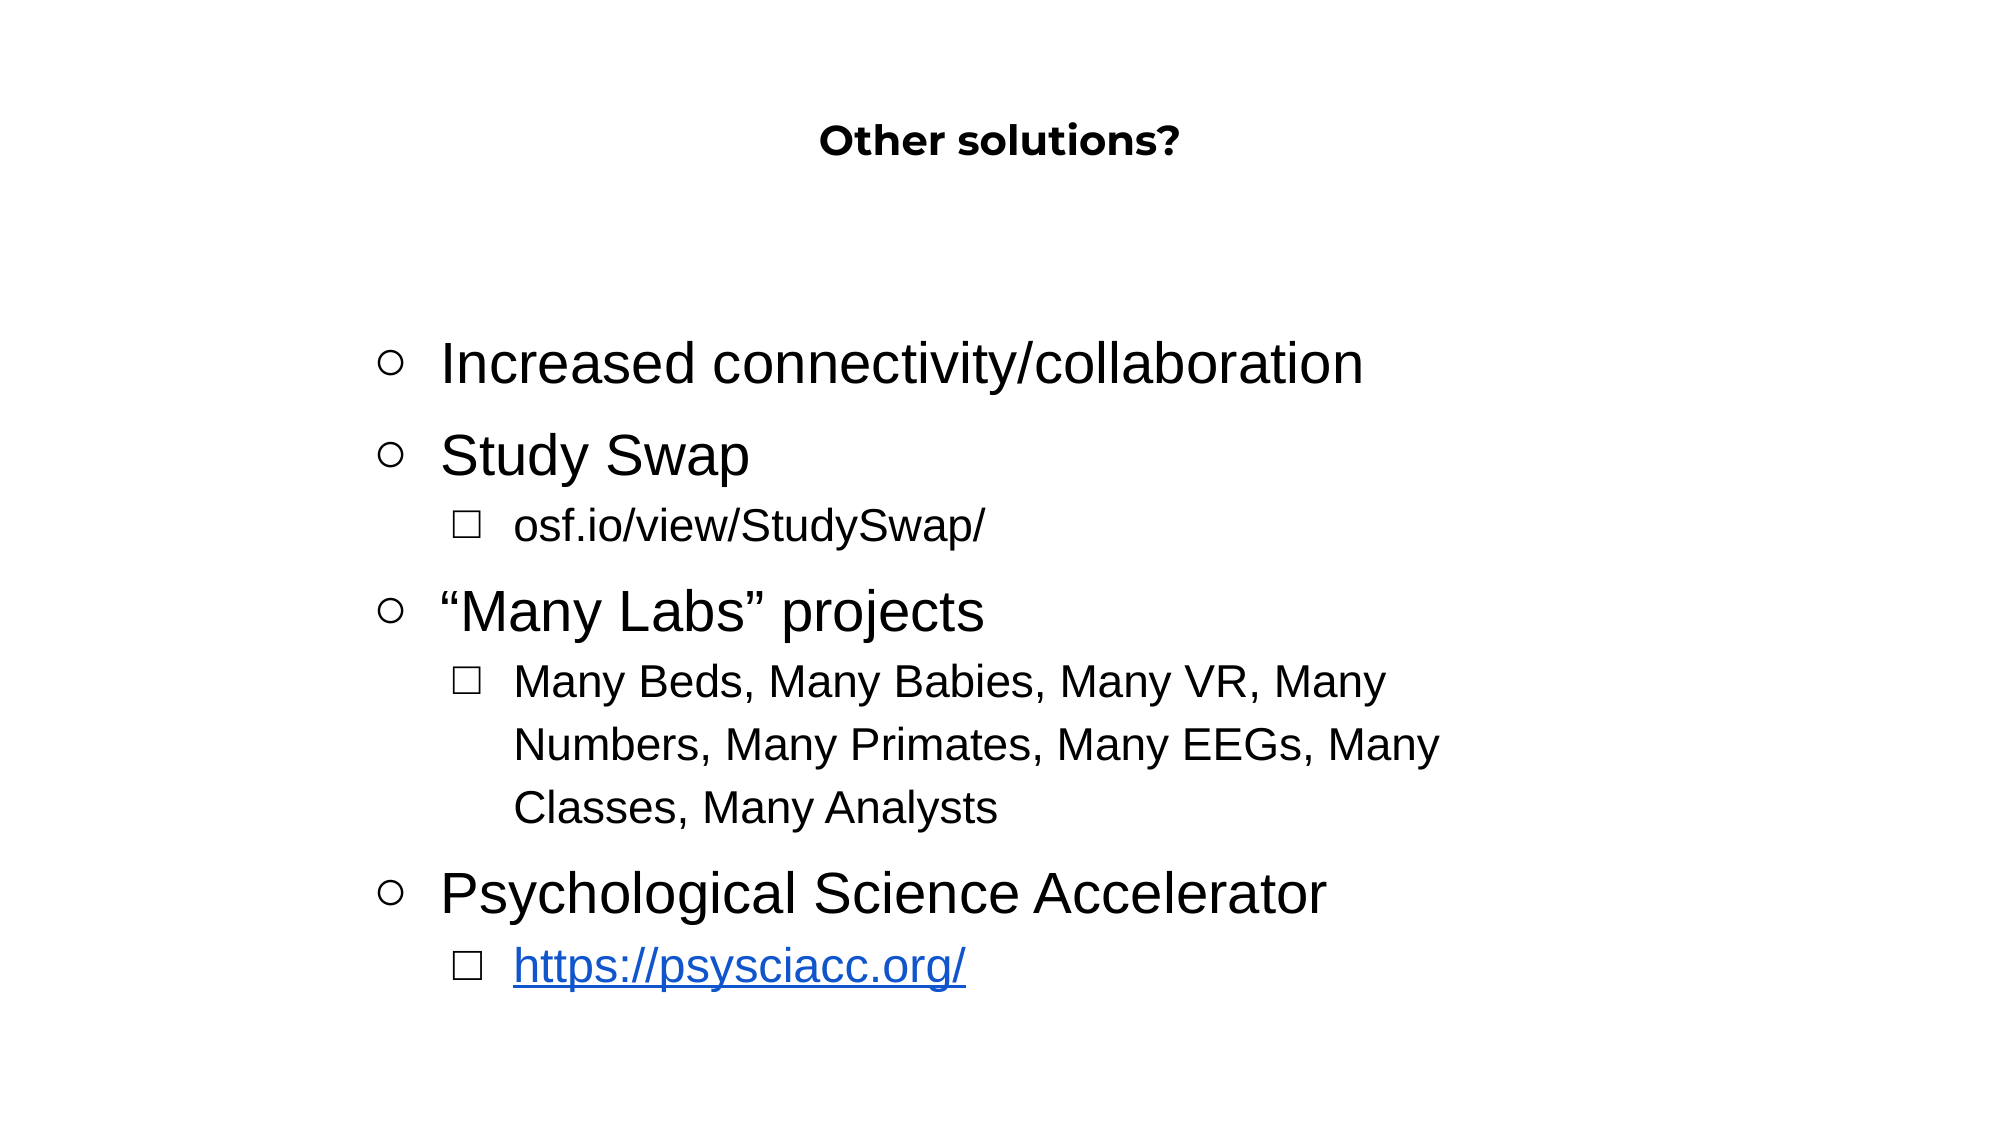

# Other solutions?
Increased connectivity/collaboration
Study Swap
osf.io/view/StudySwap/
“Many Labs” projects
Many Beds, Many Babies, Many VR, Many Numbers, Many Primates, Many EEGs, Many Classes, Many Analysts
Psychological Science Accelerator
https://psysciacc.org/